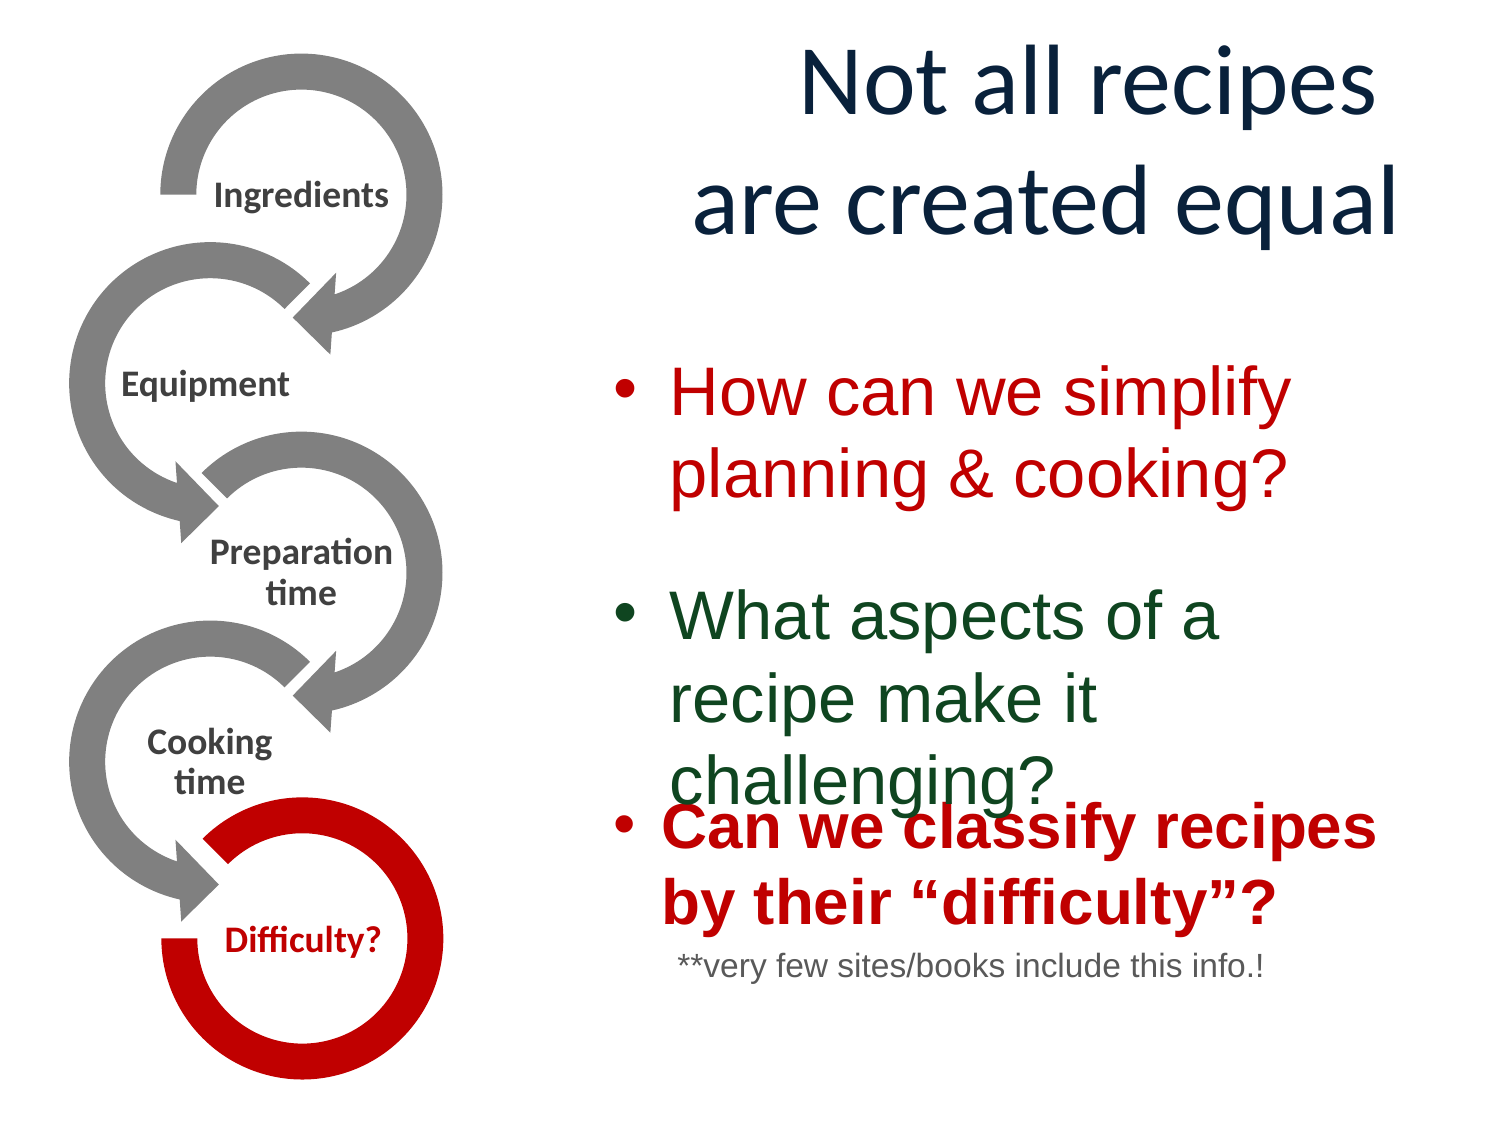

# Not all recipes are created equal

Ingredients

Equipment
How can we simplify planning & cooking?

Preparation time
What aspects of a recipe make it challenging?

Cooking time
Can we classify recipes by their “difficulty”?
**very few sites/books include this info.!

Difficulty?

http://www.marthastewart.com/1106683/french-macarons-basic-recipe
http://www.foodnetwork.com/recipes/food-network-kitchens/french-macarons.html